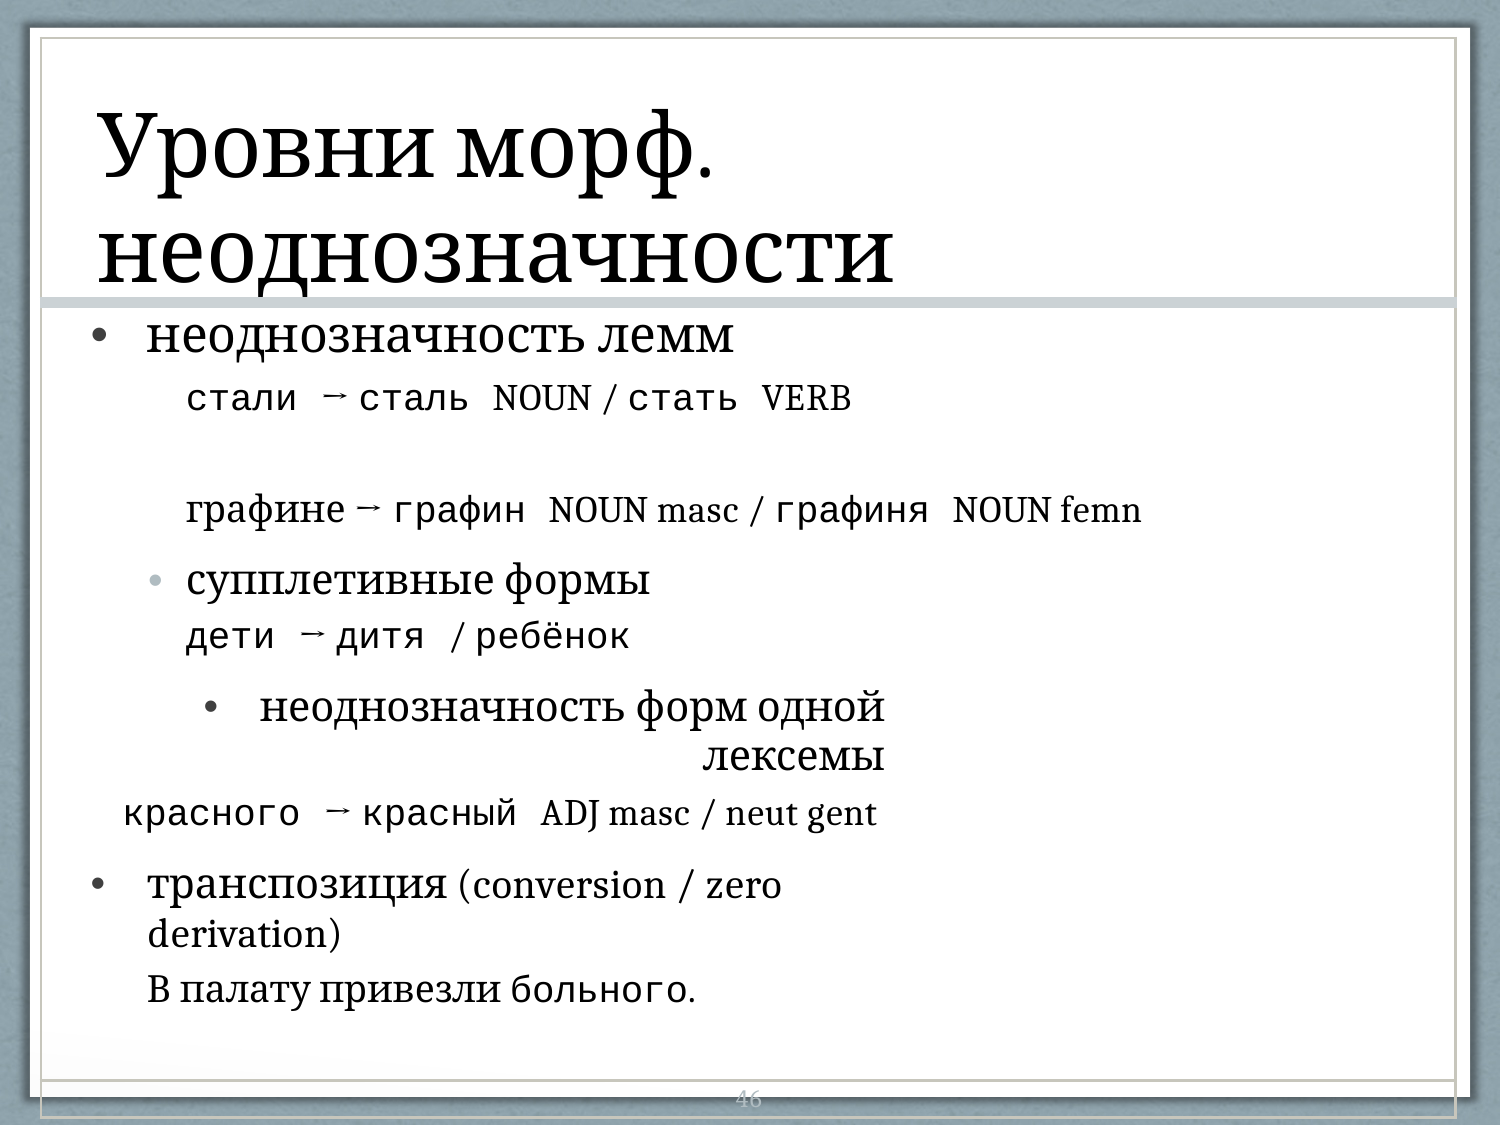

| Уровни морф. неоднозначности |
| --- |
| неоднозначность лемм стали → сталь NOUN / стать VERB графине → графин NOUN masc / графиня NOUN femn супплетивные формы дети → дитя / ребёнок неоднозначность форм одной лексемы красного → красный ADJ masc / neut gent транспозиция (conversion / zero derivation) В палату привезли больного. |
| 46 |